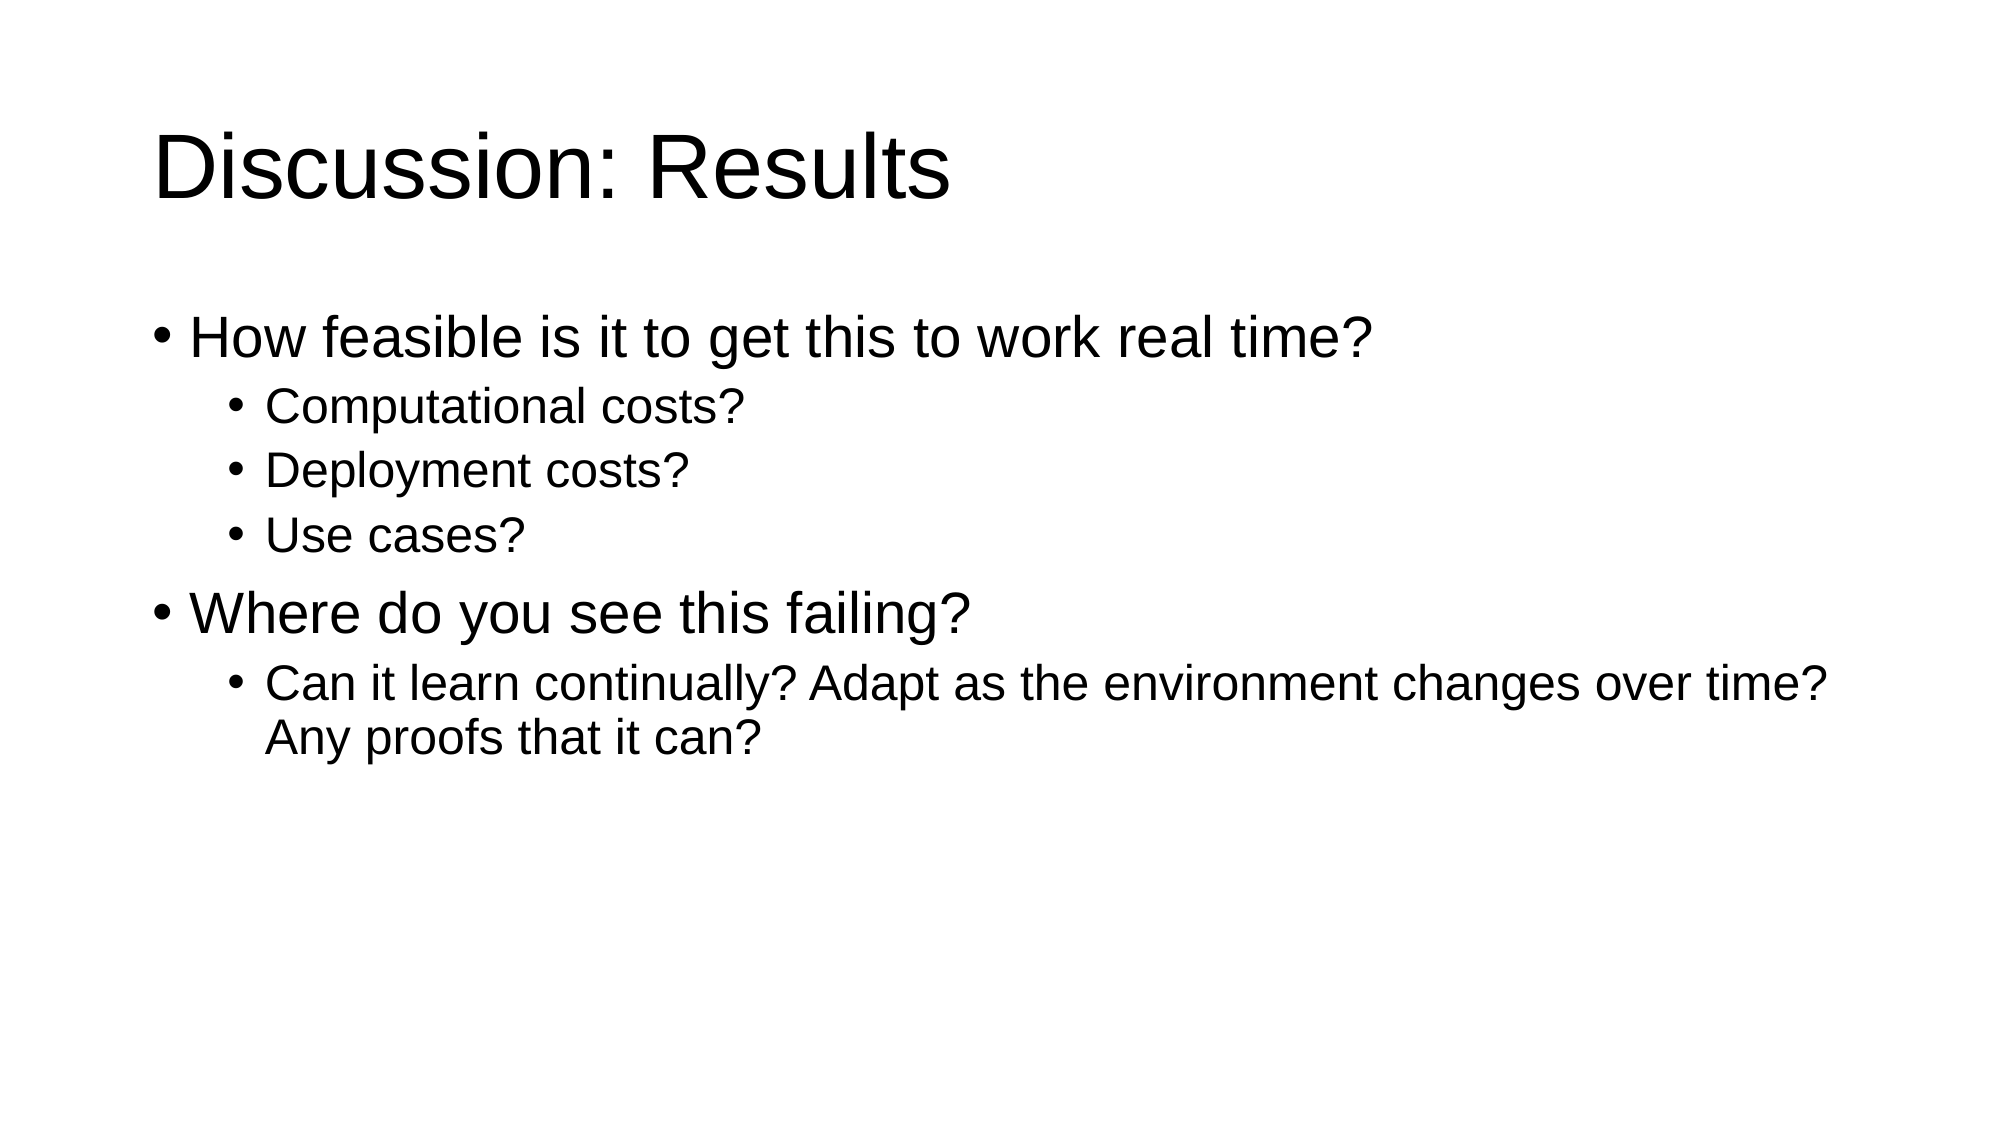

# Discussion: Results
How feasible is it to get this to work real time?
Computational costs?
Deployment costs?
Use cases?
Where do you see this failing?
Can it learn continually? Adapt as the environment changes over time? Any proofs that it can?